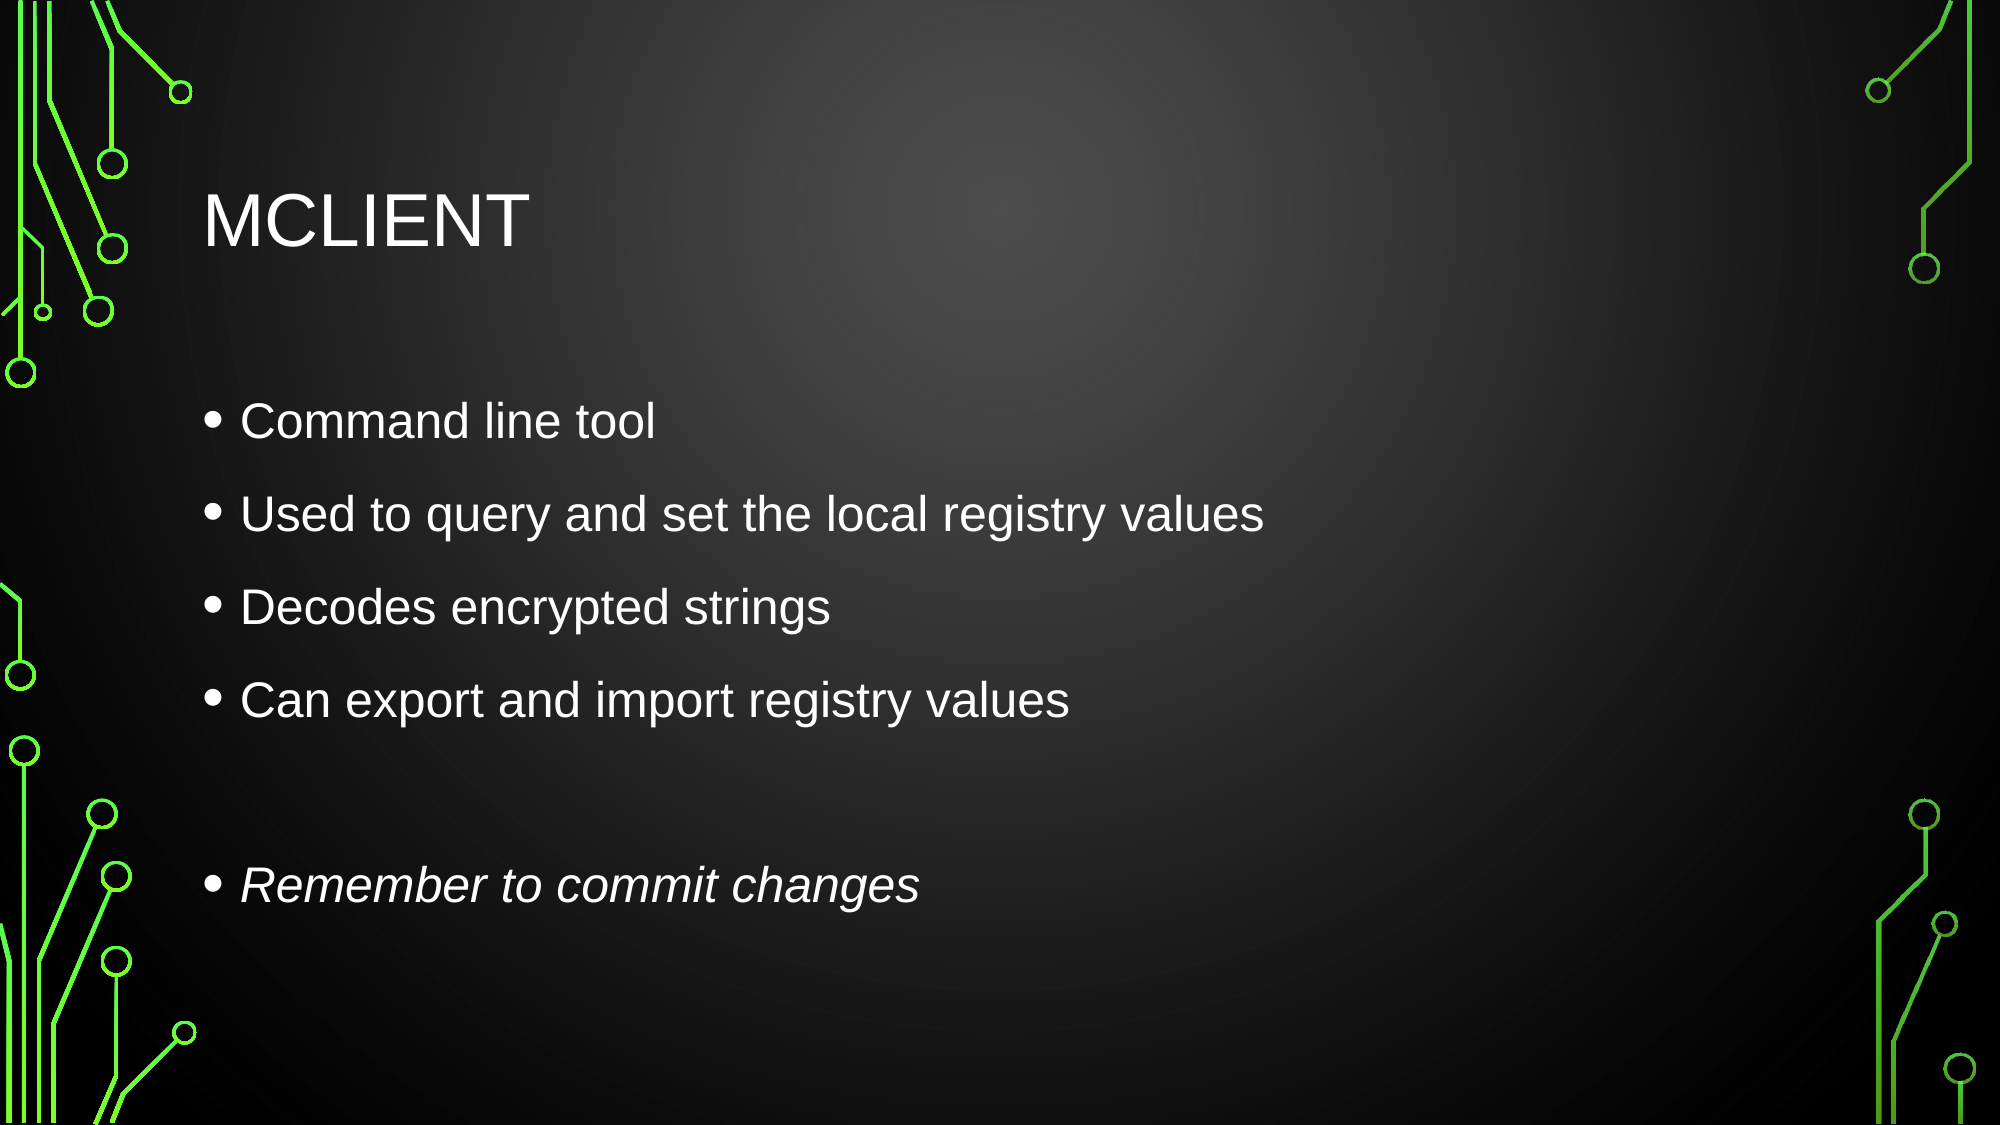

# mclient
Command line tool
Used to query and set the local registry values
Decodes encrypted strings
Can export and import registry values

Remember to commit changes